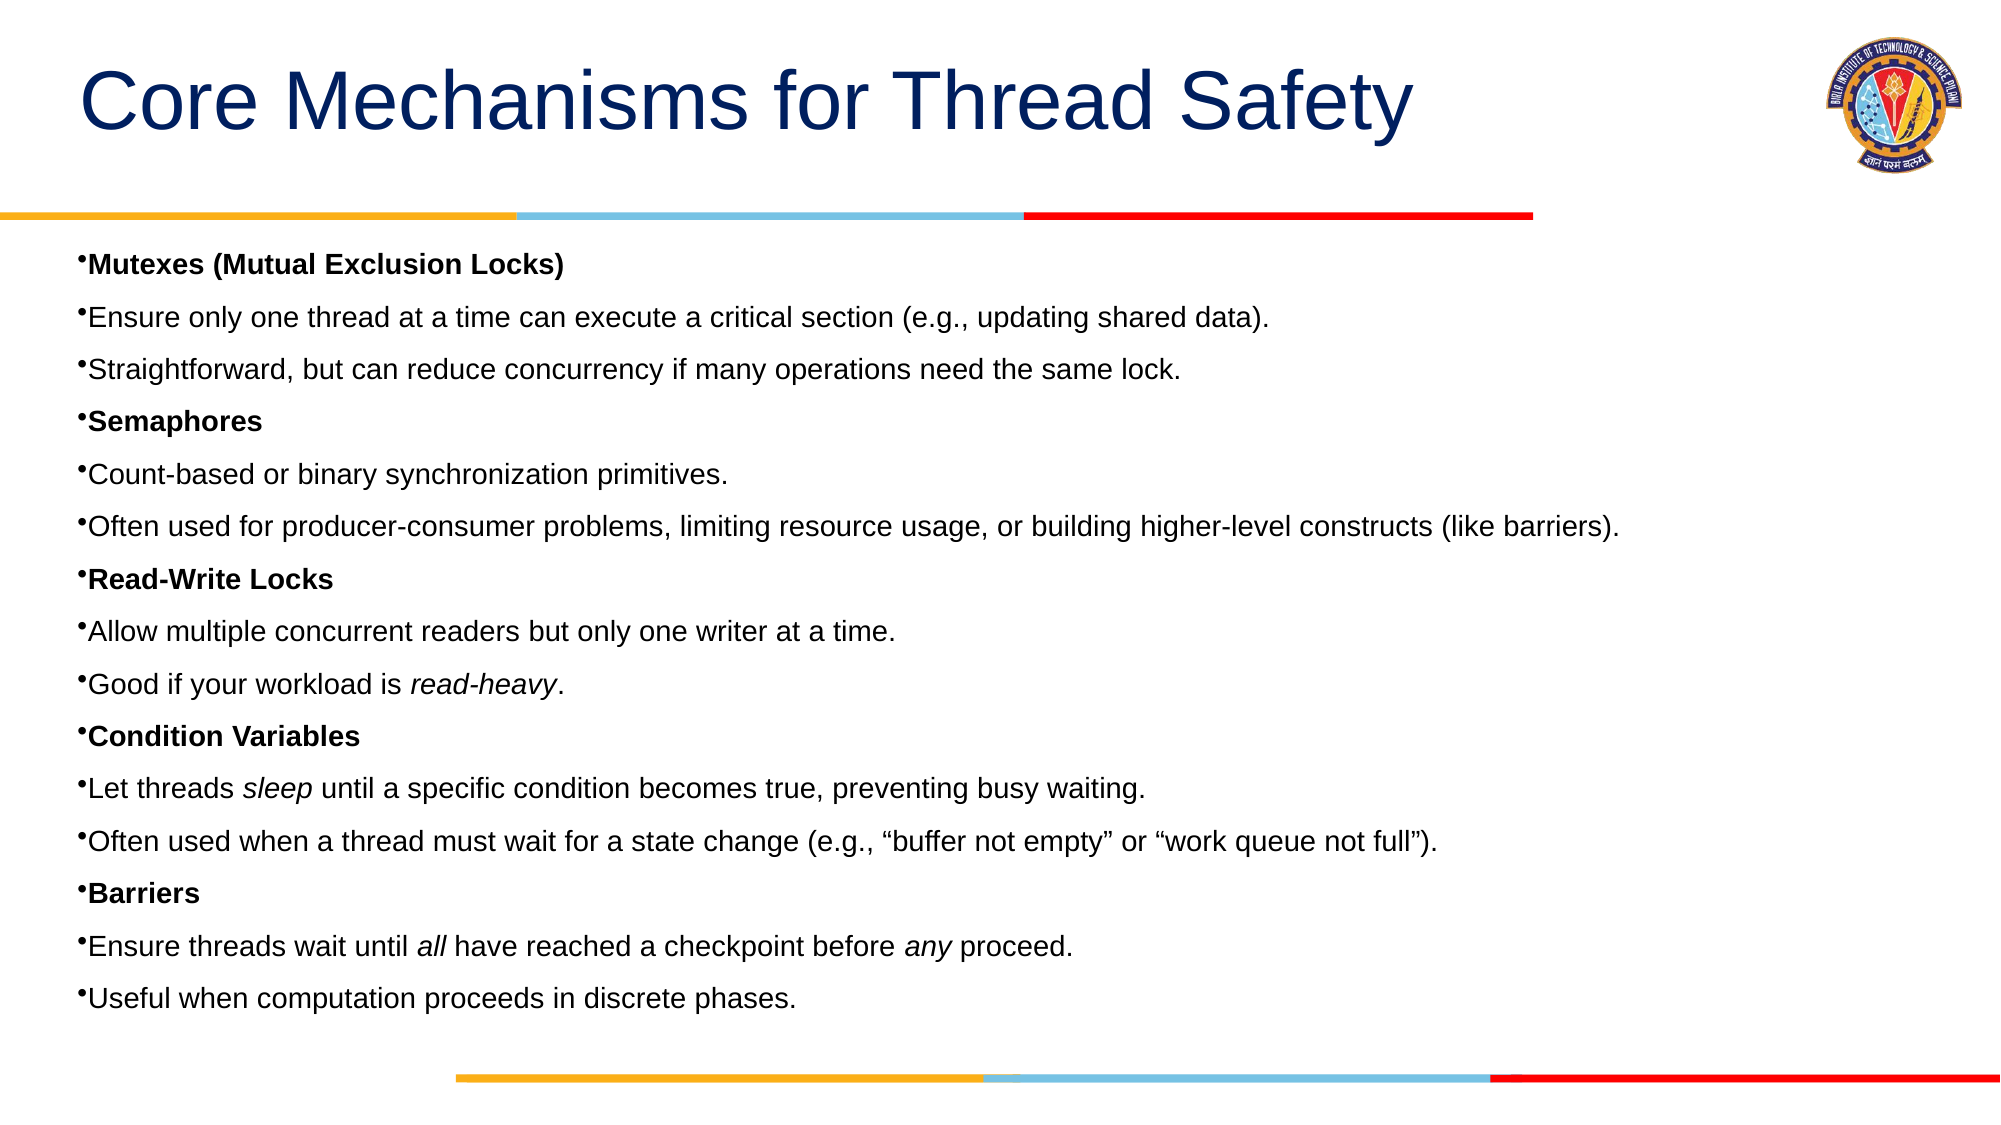

# Core Mechanisms for Thread Safety
Mutexes (Mutual Exclusion Locks)
Ensure only one thread at a time can execute a critical section (e.g., updating shared data).
Straightforward, but can reduce concurrency if many operations need the same lock.
Semaphores
Count-based or binary synchronization primitives.
Often used for producer-consumer problems, limiting resource usage, or building higher-level constructs (like barriers).
Read-Write Locks
Allow multiple concurrent readers but only one writer at a time.
Good if your workload is read-heavy.
Condition Variables
Let threads sleep until a specific condition becomes true, preventing busy waiting.
Often used when a thread must wait for a state change (e.g., “buffer not empty” or “work queue not full”).
Barriers
Ensure threads wait until all have reached a checkpoint before any proceed.
Useful when computation proceeds in discrete phases.